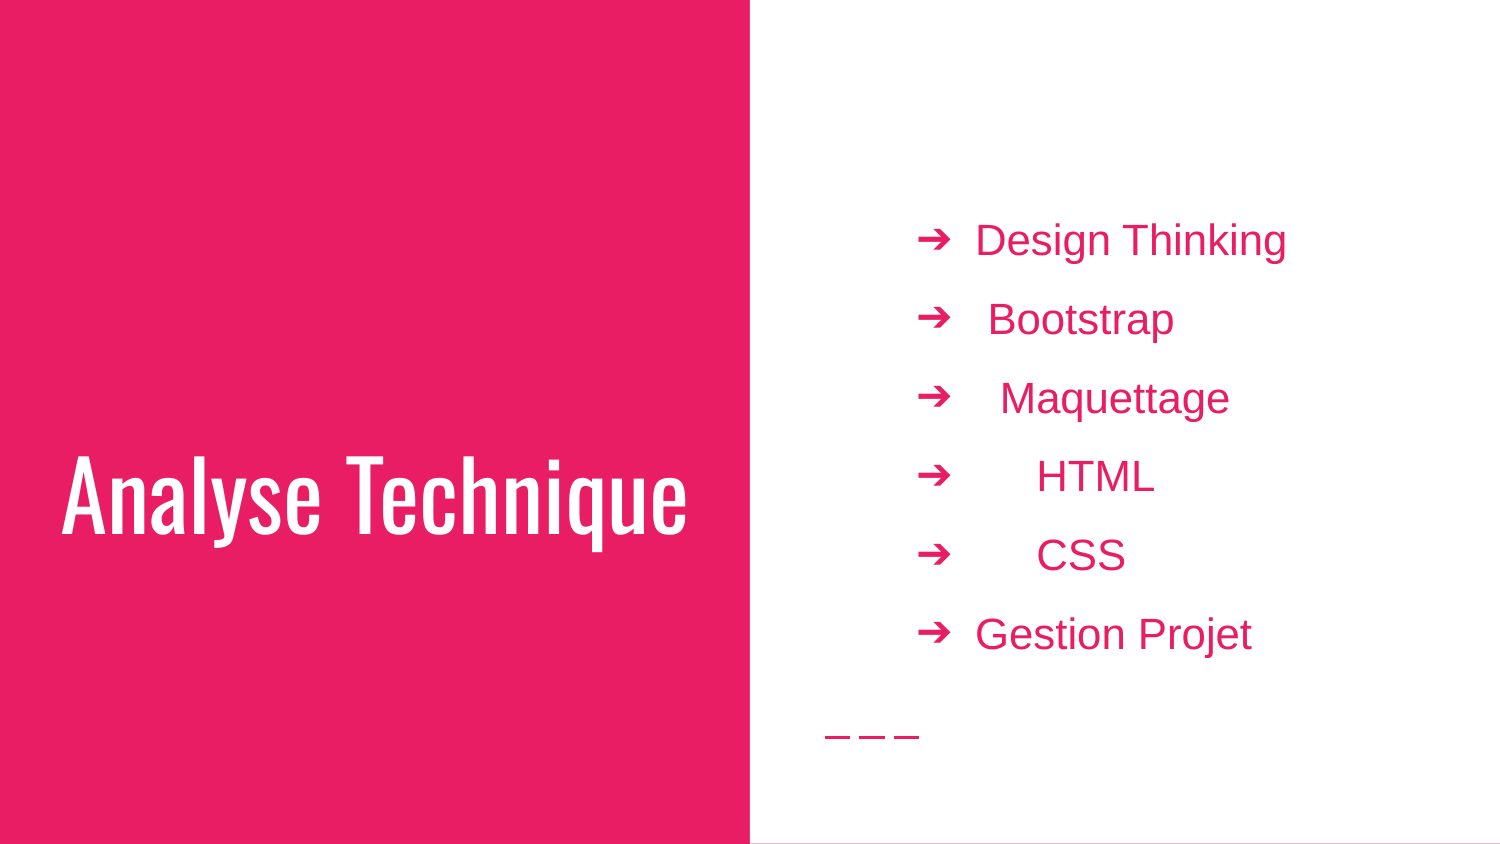

Design Thinking
 Bootstrap
  Maquettage
     HTML
     CSS
Gestion Projet
# Analyse Technique